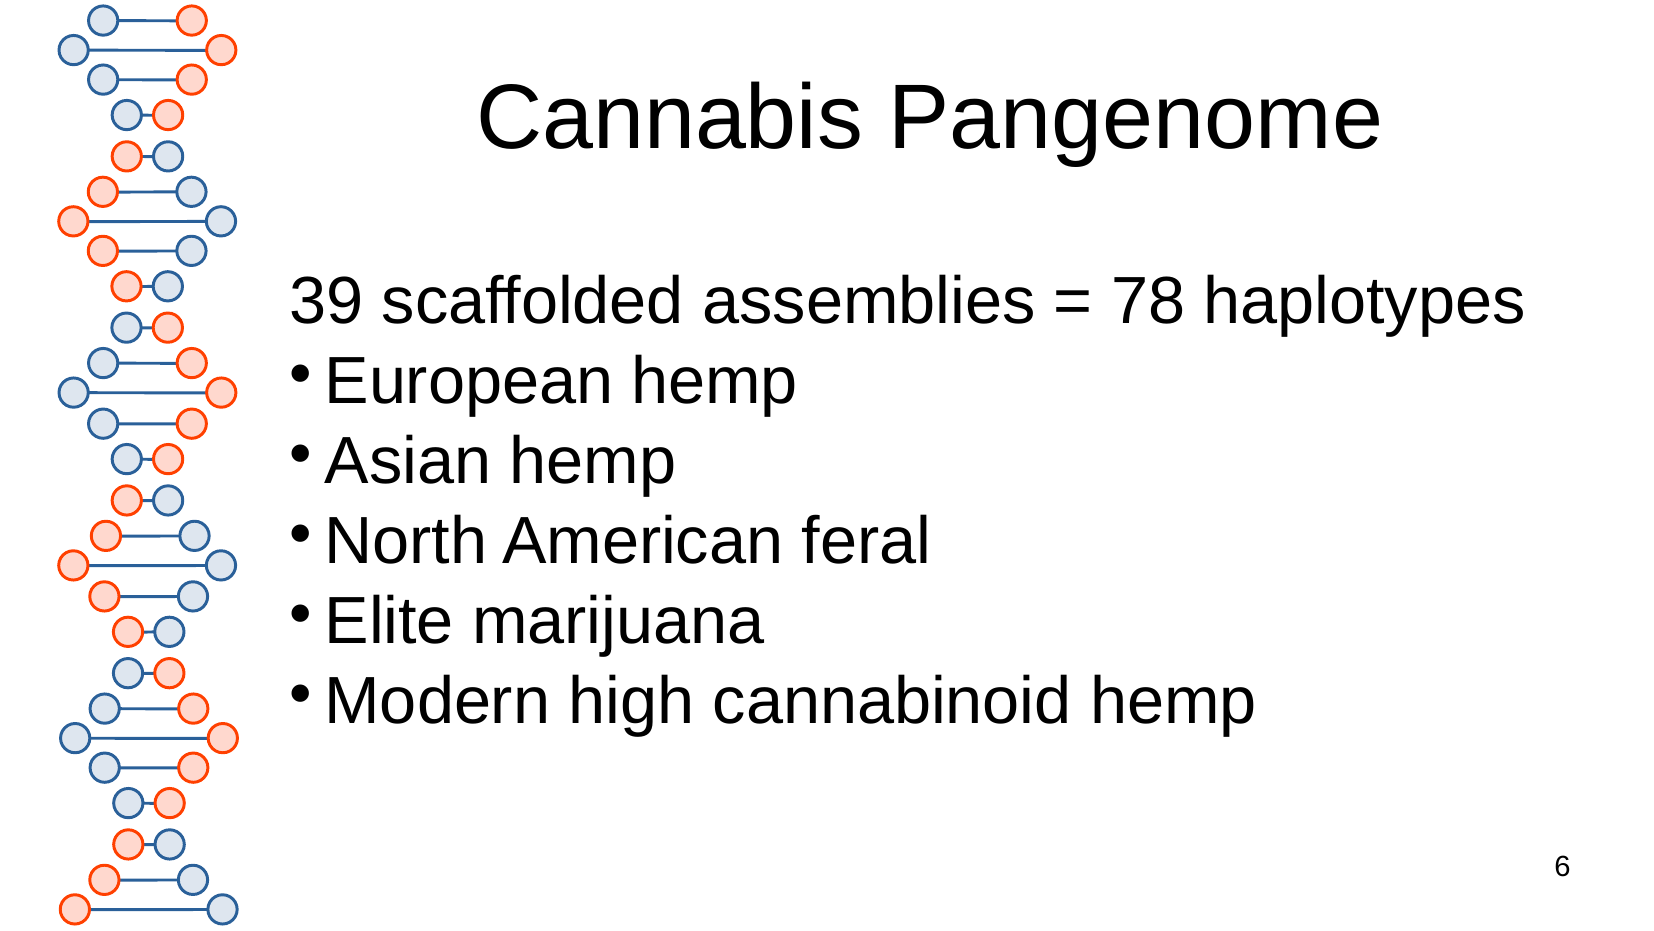

# Cannabis Pangenome
39 scaffolded assemblies = 78 haplotypes
European hemp
Asian hemp
North American feral
Elite marijuana
Modern high cannabinoid hemp
6